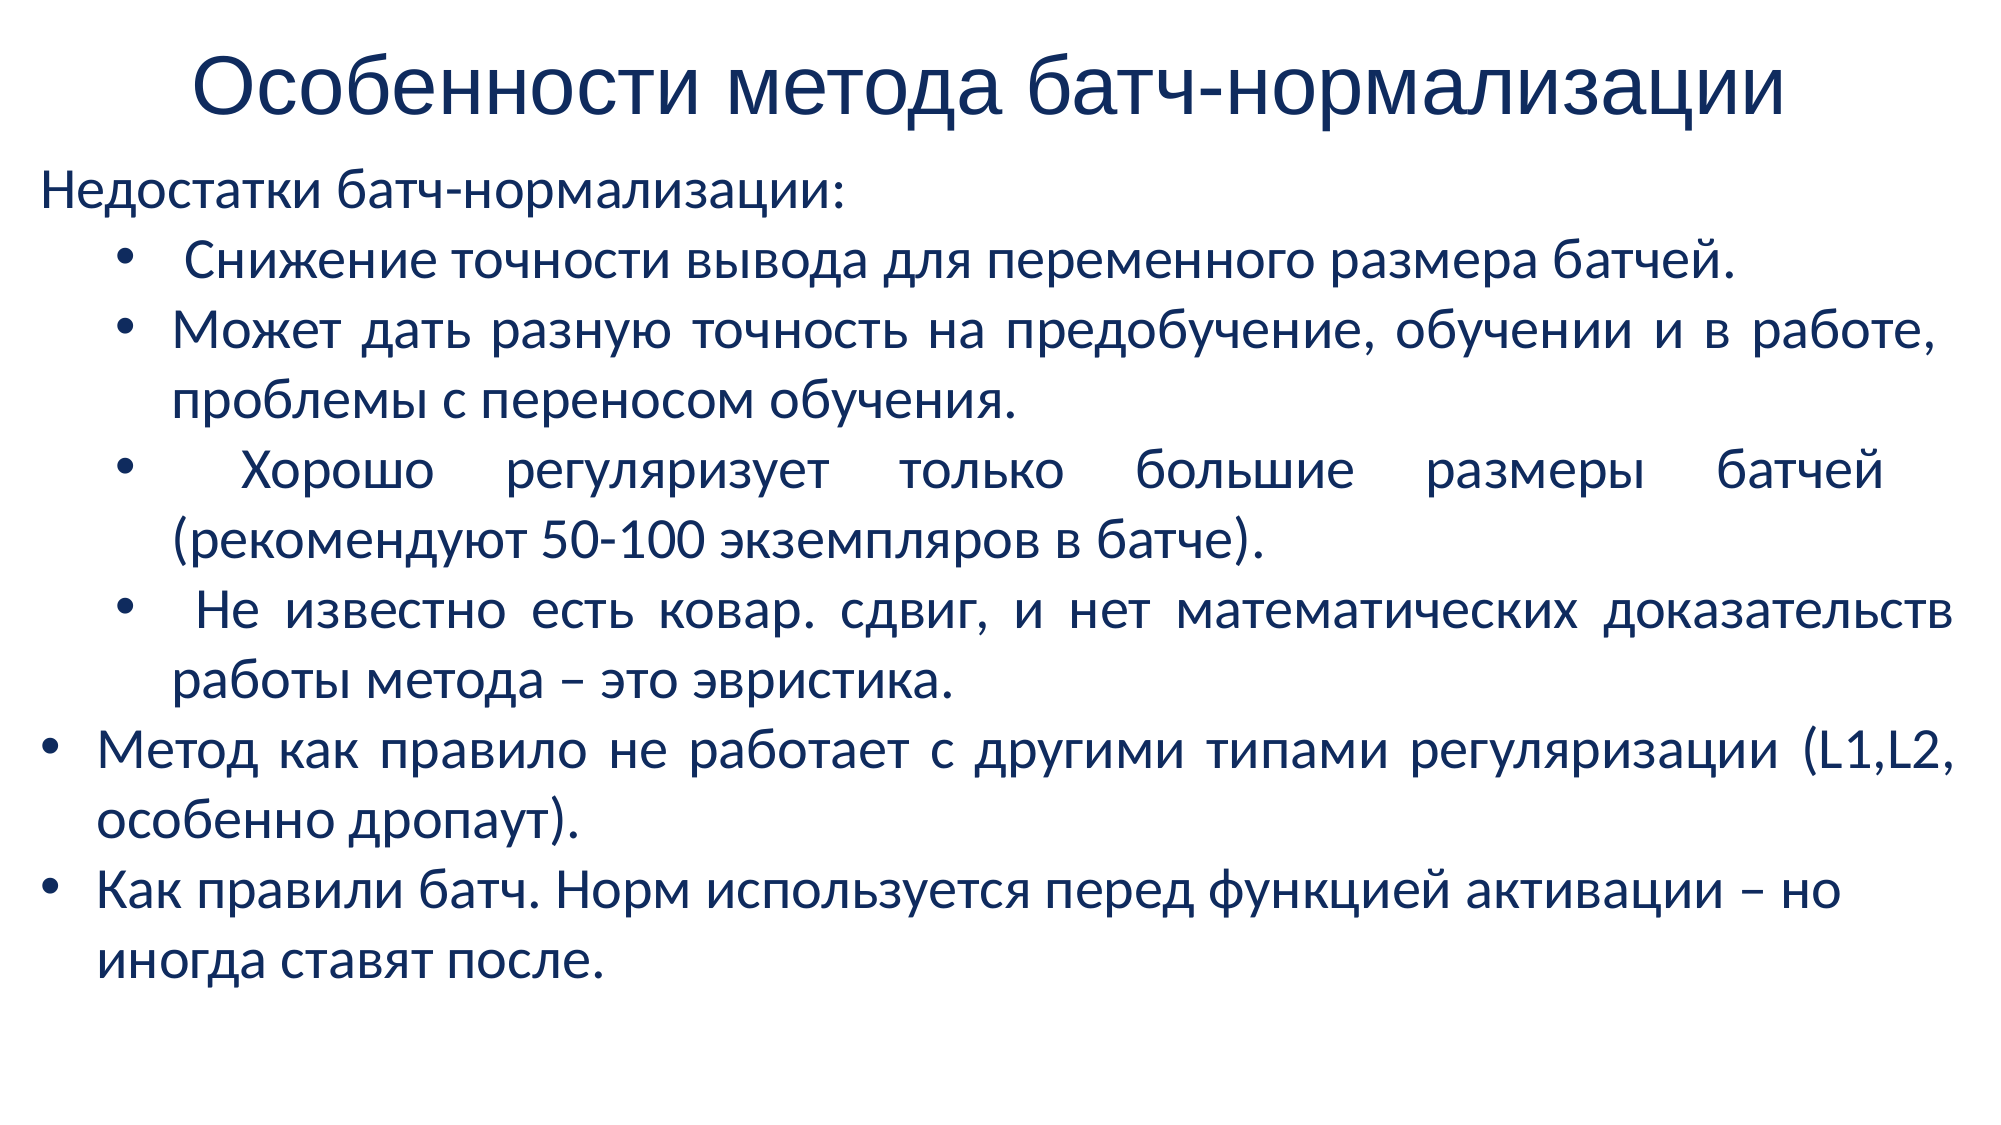

# Особенности метода батч-нормализации

Недостатки батч-нормализации:
 Снижение точности вывода для переменного размера батчей.
Может дать разную точность на предобучение, обучении и в работе,
проблемы с переносом обучения.
 Хорошо регуляризует только большие размеры батчей
(рекомендуют 50-100 экземпляров в батче).
 Не известно есть ковар. сдвиг, и нет математических доказательств работы метода – это эвристика.
Метод как правило не работает с другими типами регуляризации (L1,L2, особенно дропаут).
Как правили батч. Норм используется перед функцией активации – но иногда ставят после.